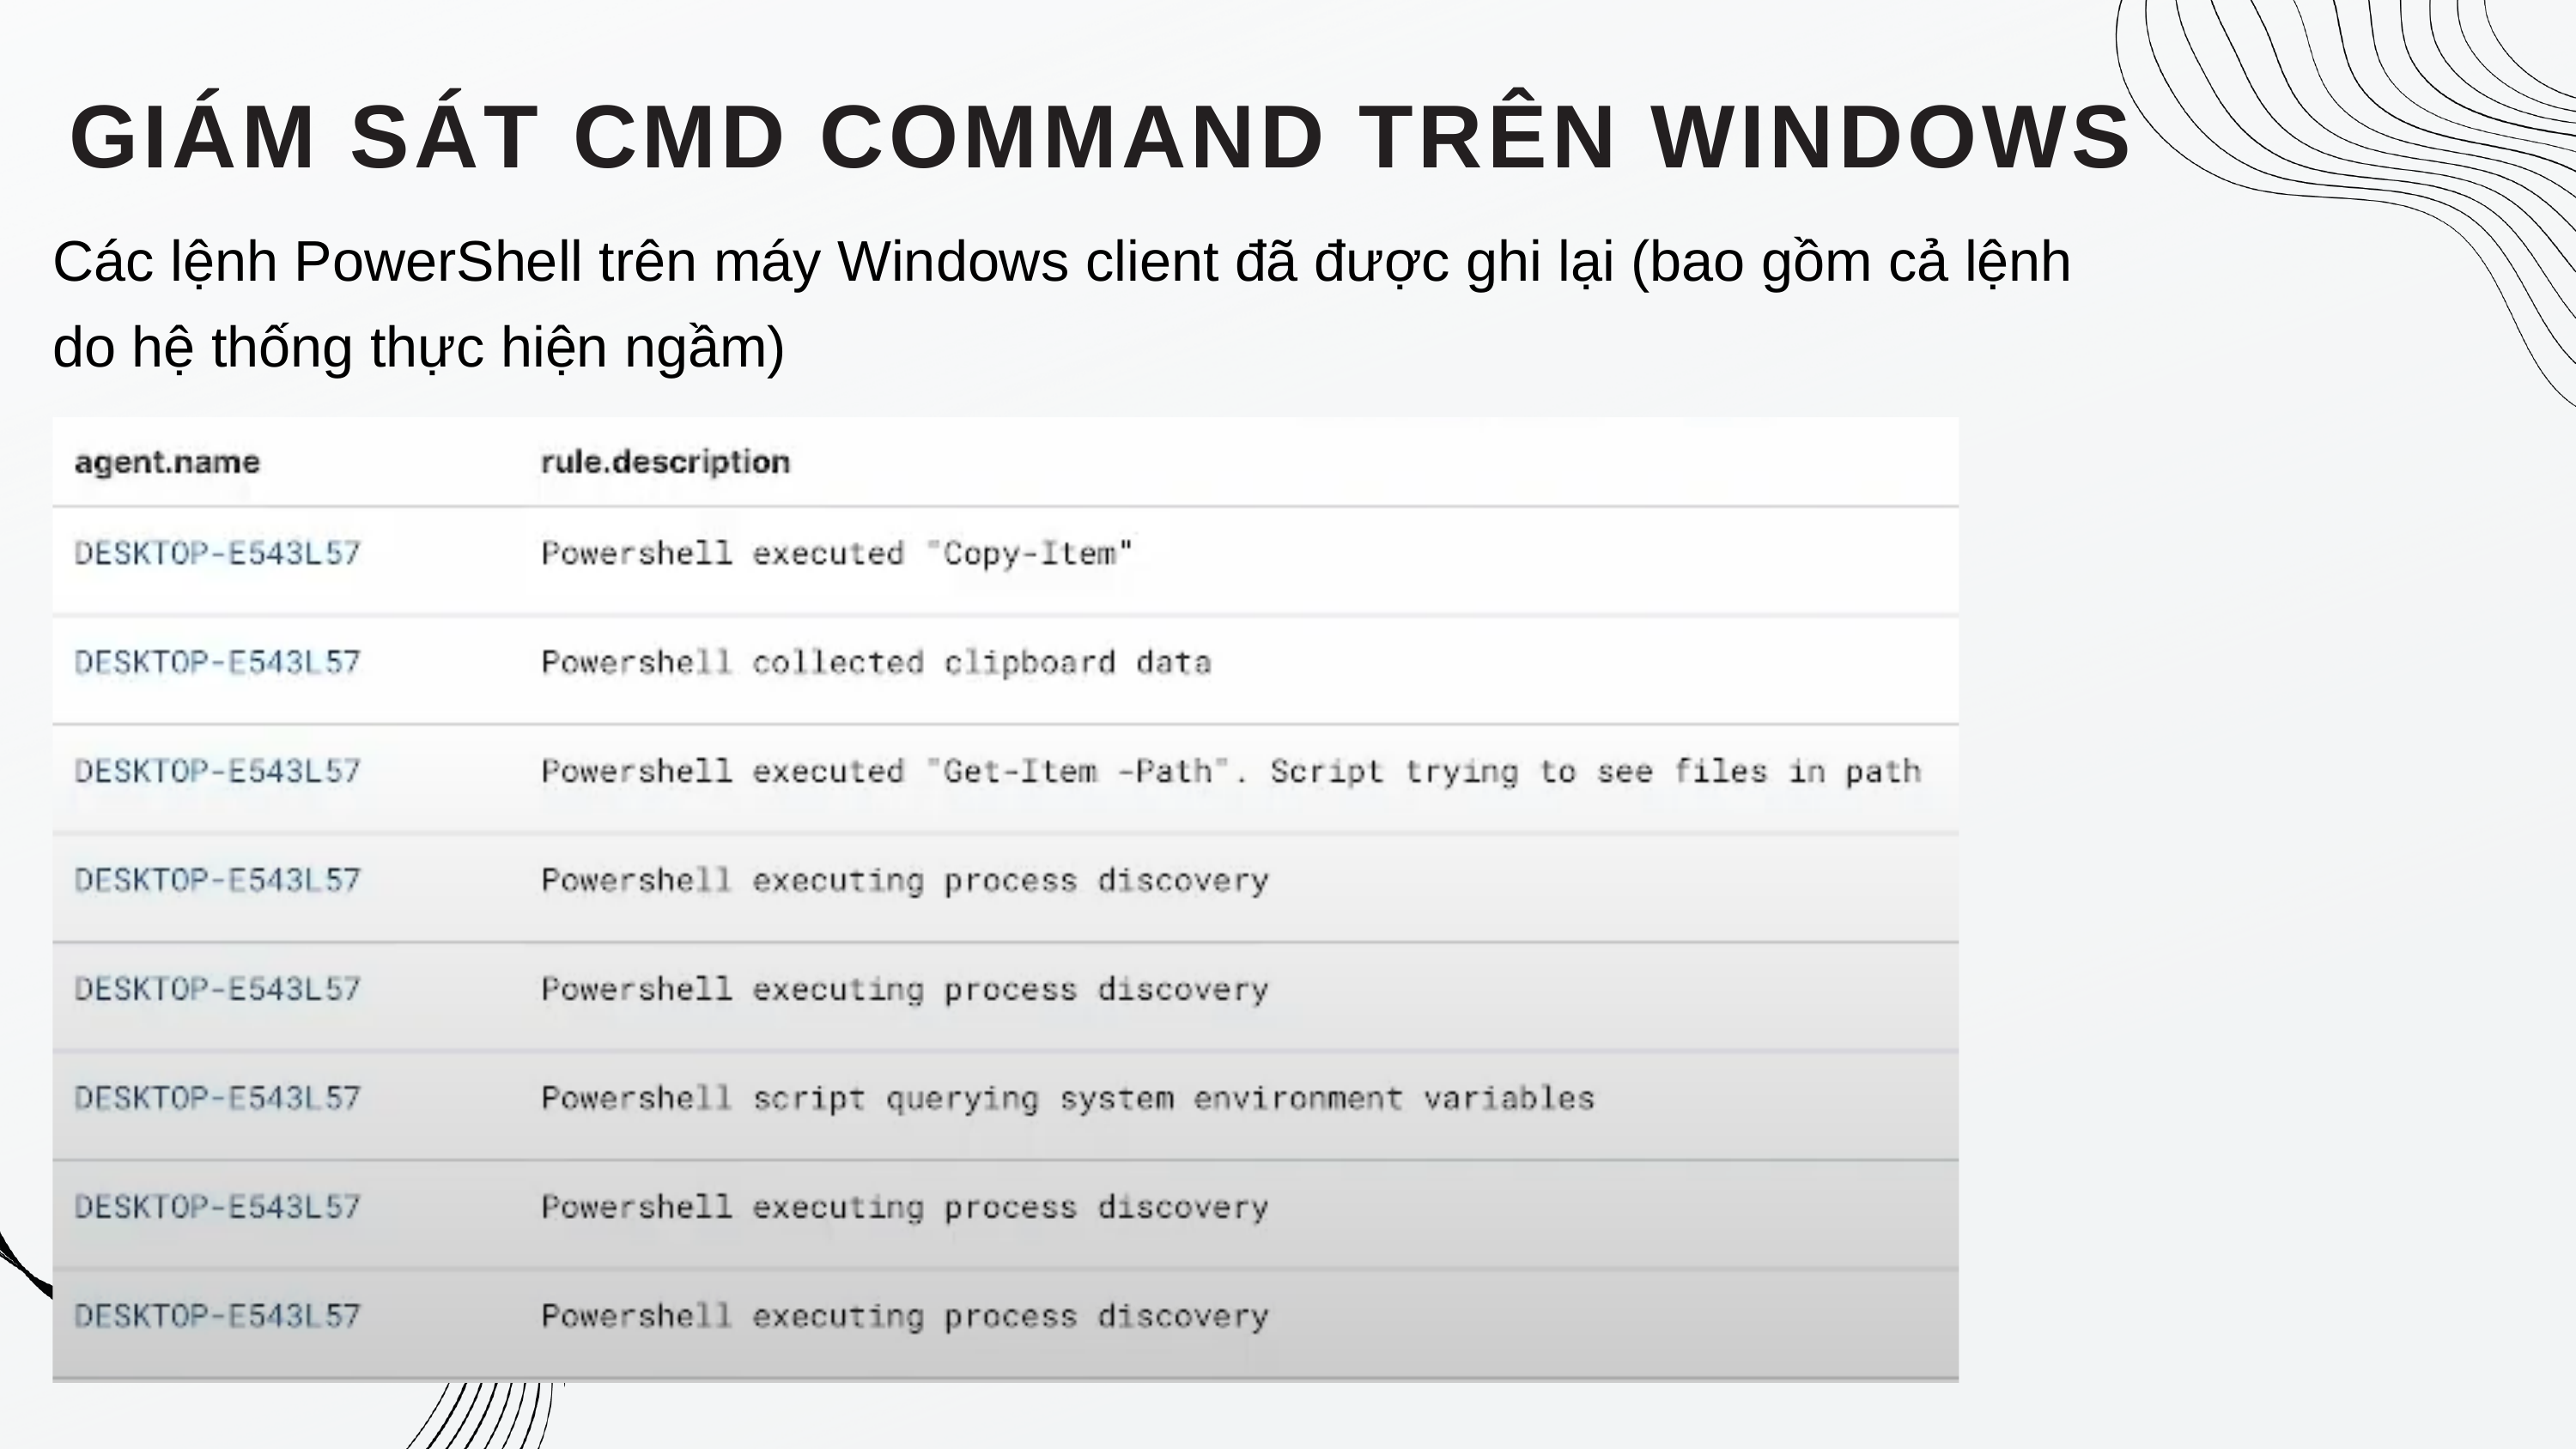

GIÁM SÁT CMD COMMAND TRÊN WINDOWS
Các lệnh PowerShell trên máy Windows client đã được ghi lại (bao gồm cả lệnh do hệ thống thực hiện ngầm)